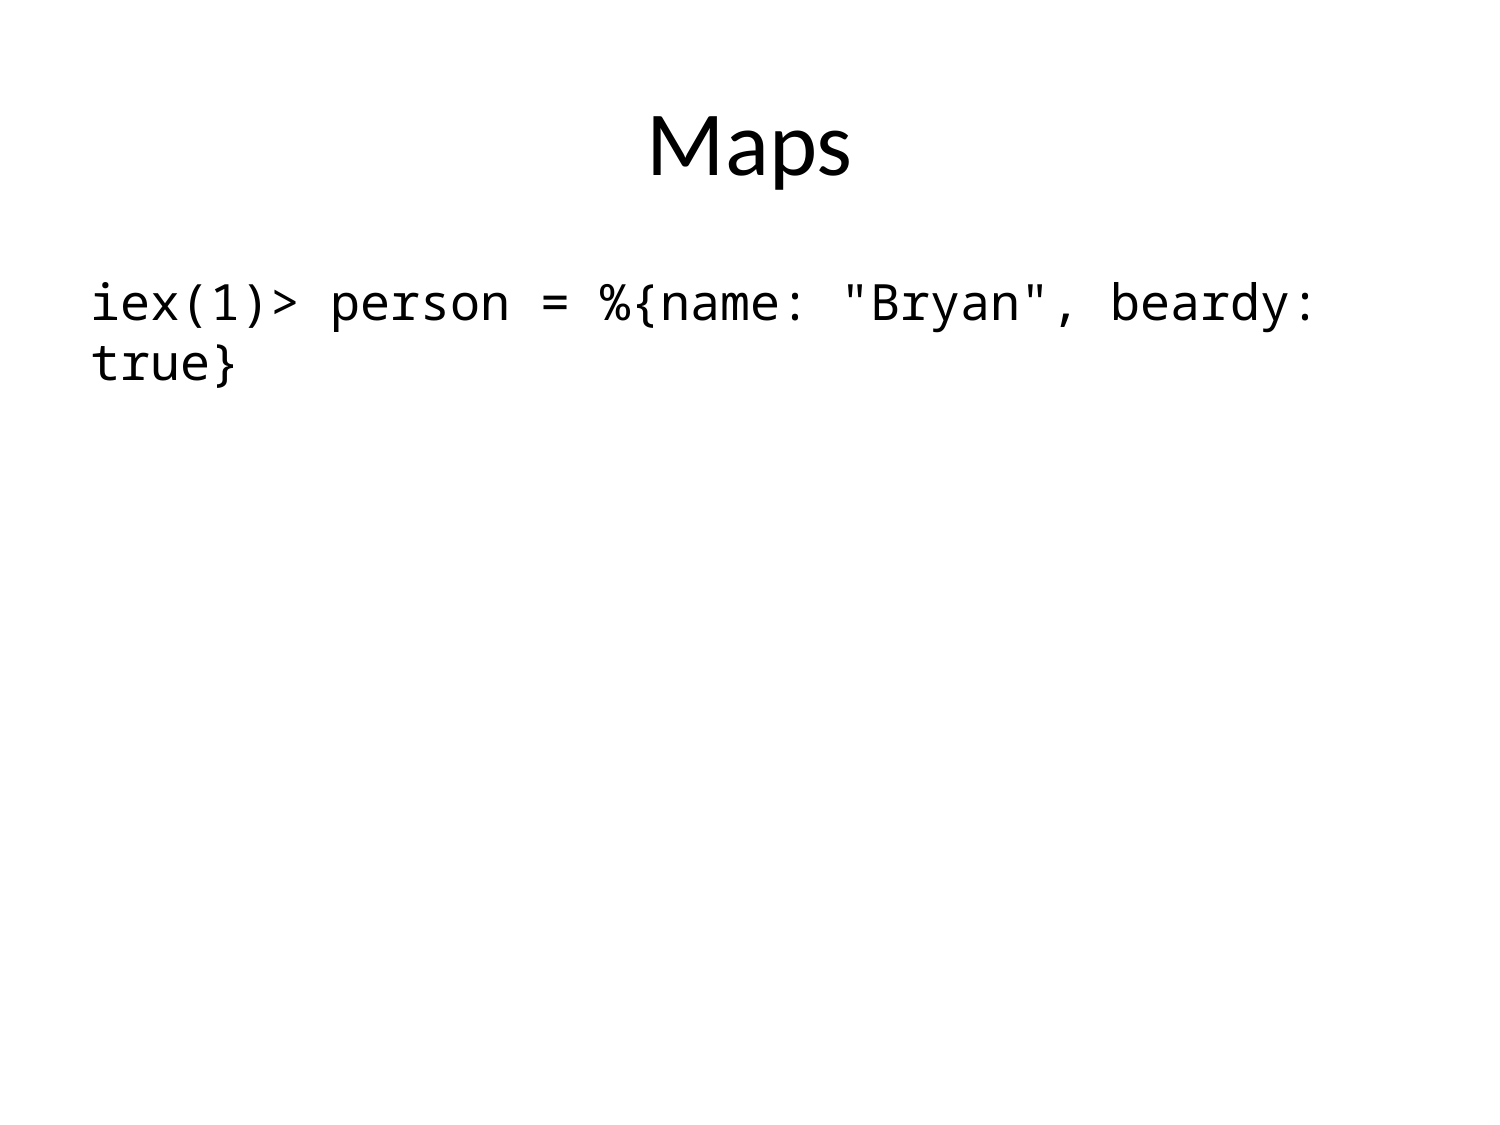

# Maps
iex(1)> person = %{name: "Bryan", beardy: true}